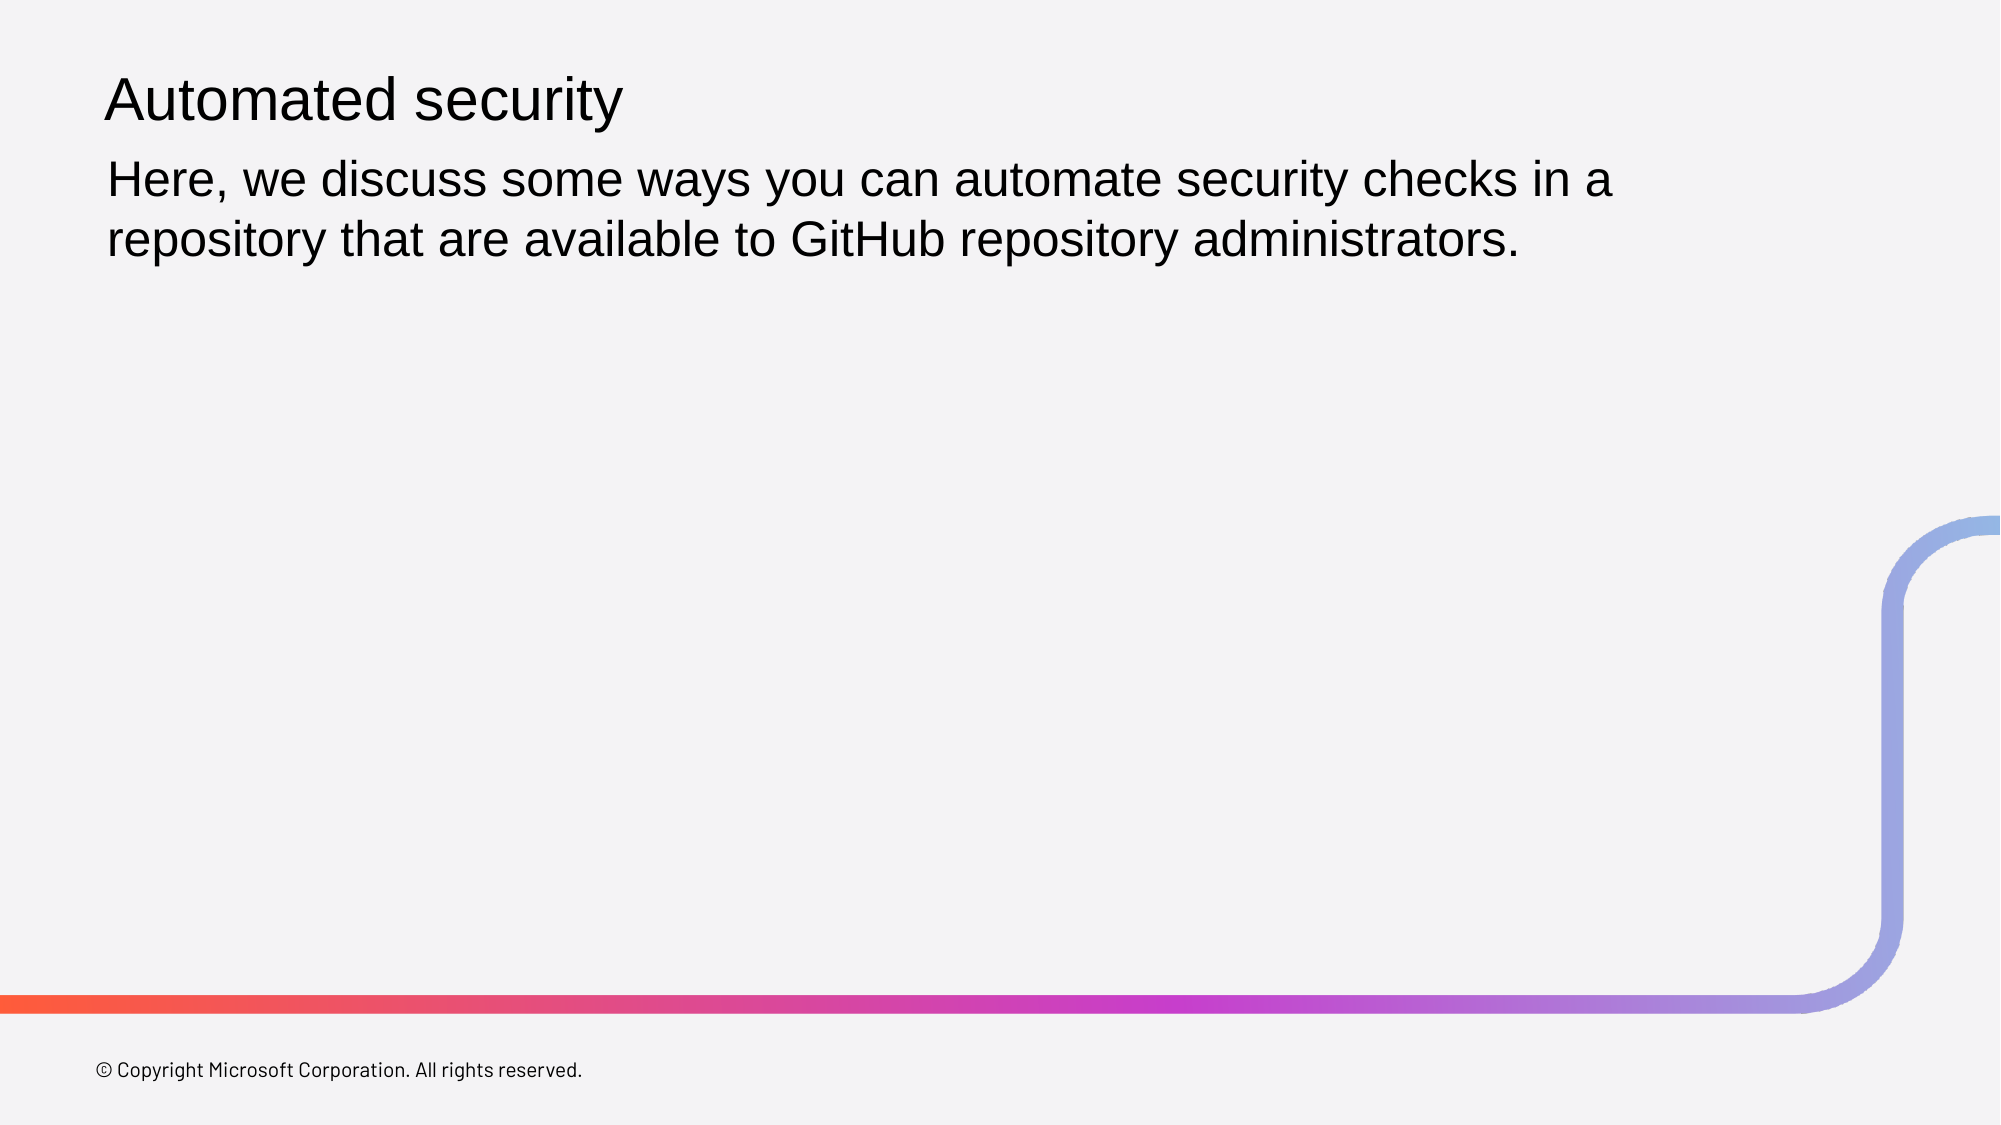

# Automated security
Here, we discuss some ways you can automate security checks in a repository that are available to GitHub repository administrators.

© Copyright Microsoft Corporation. All rights reserved.